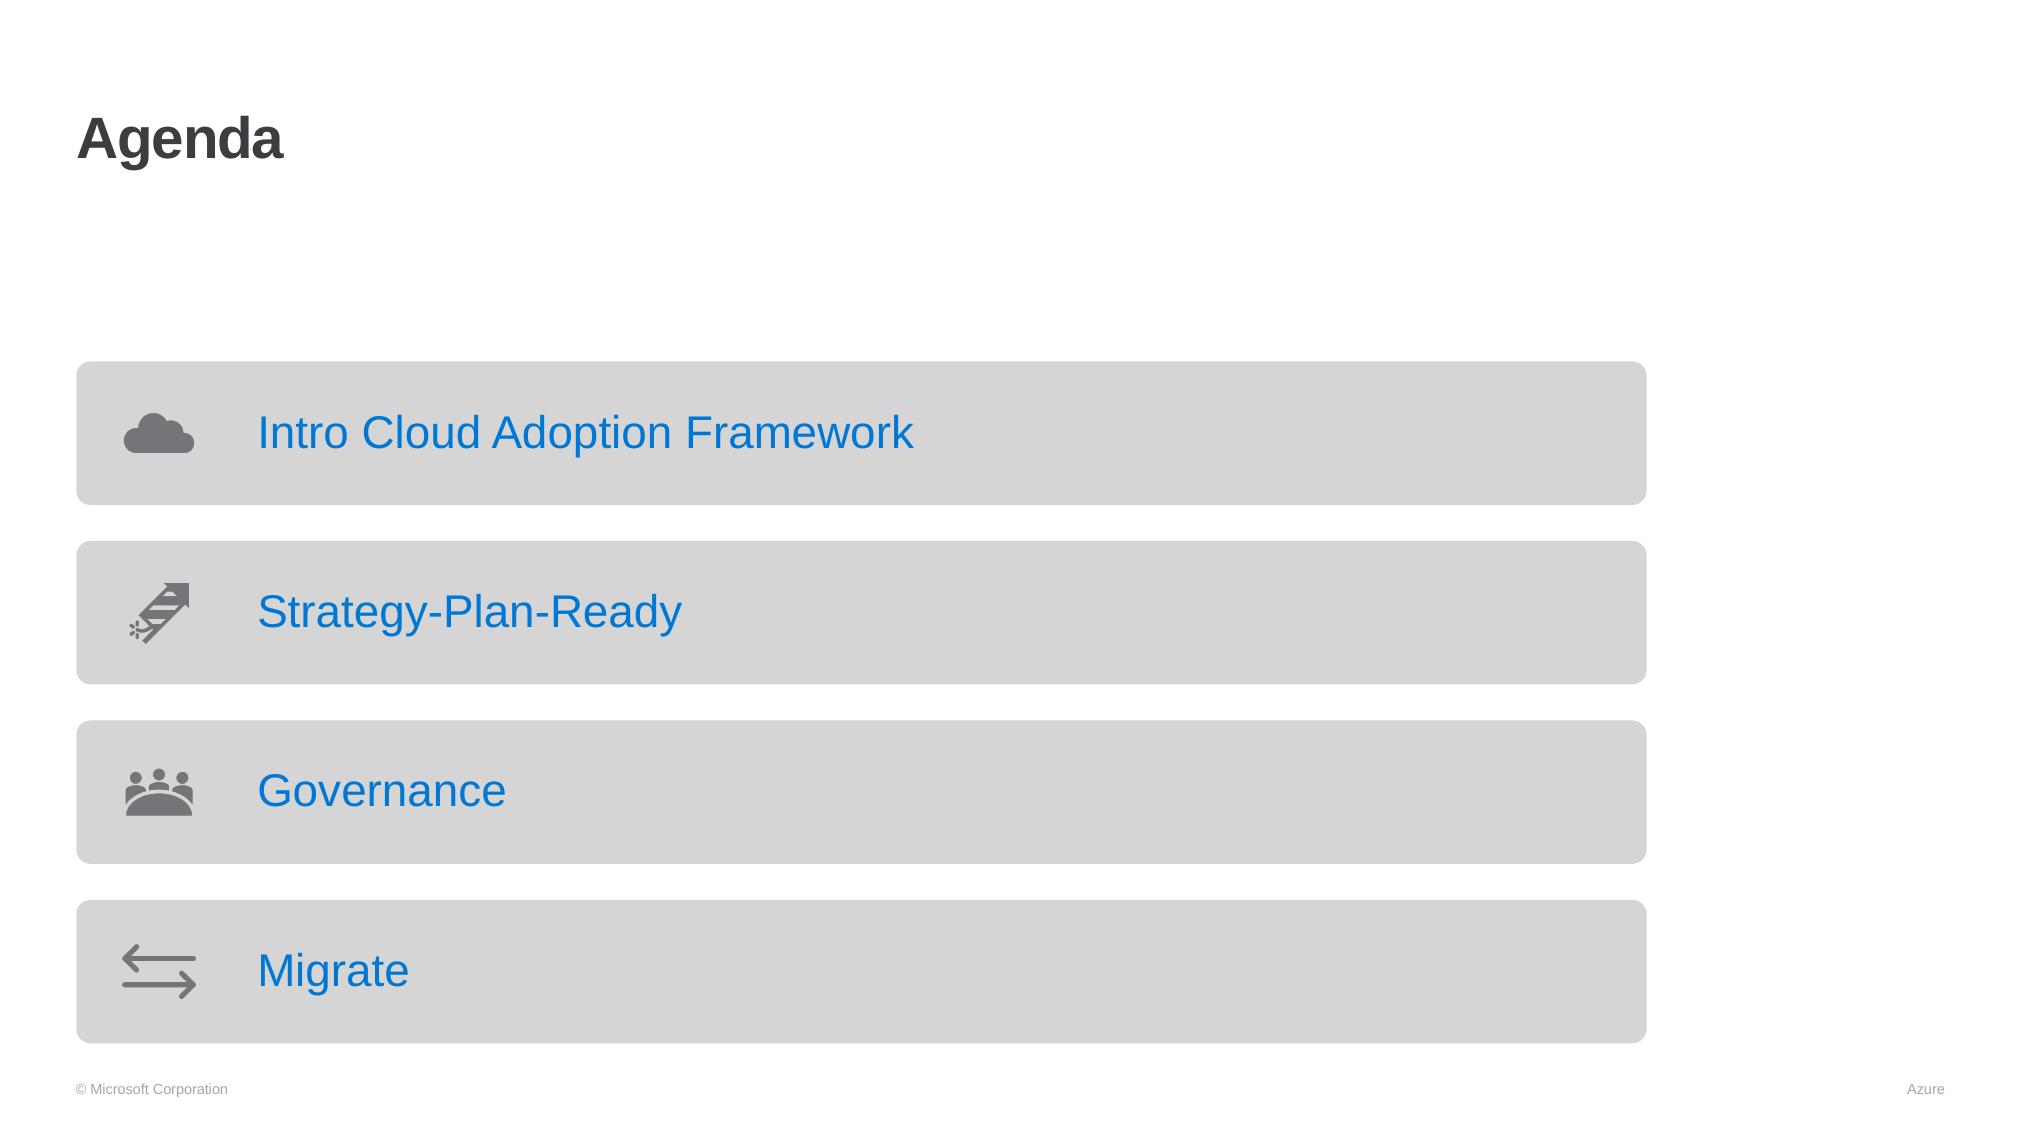

# Agenda
Intro Cloud Adoption Framework
Strategy-Plan-Ready
Governance
Migrate
© Microsoft Corporation                                                                                  								                                Azure